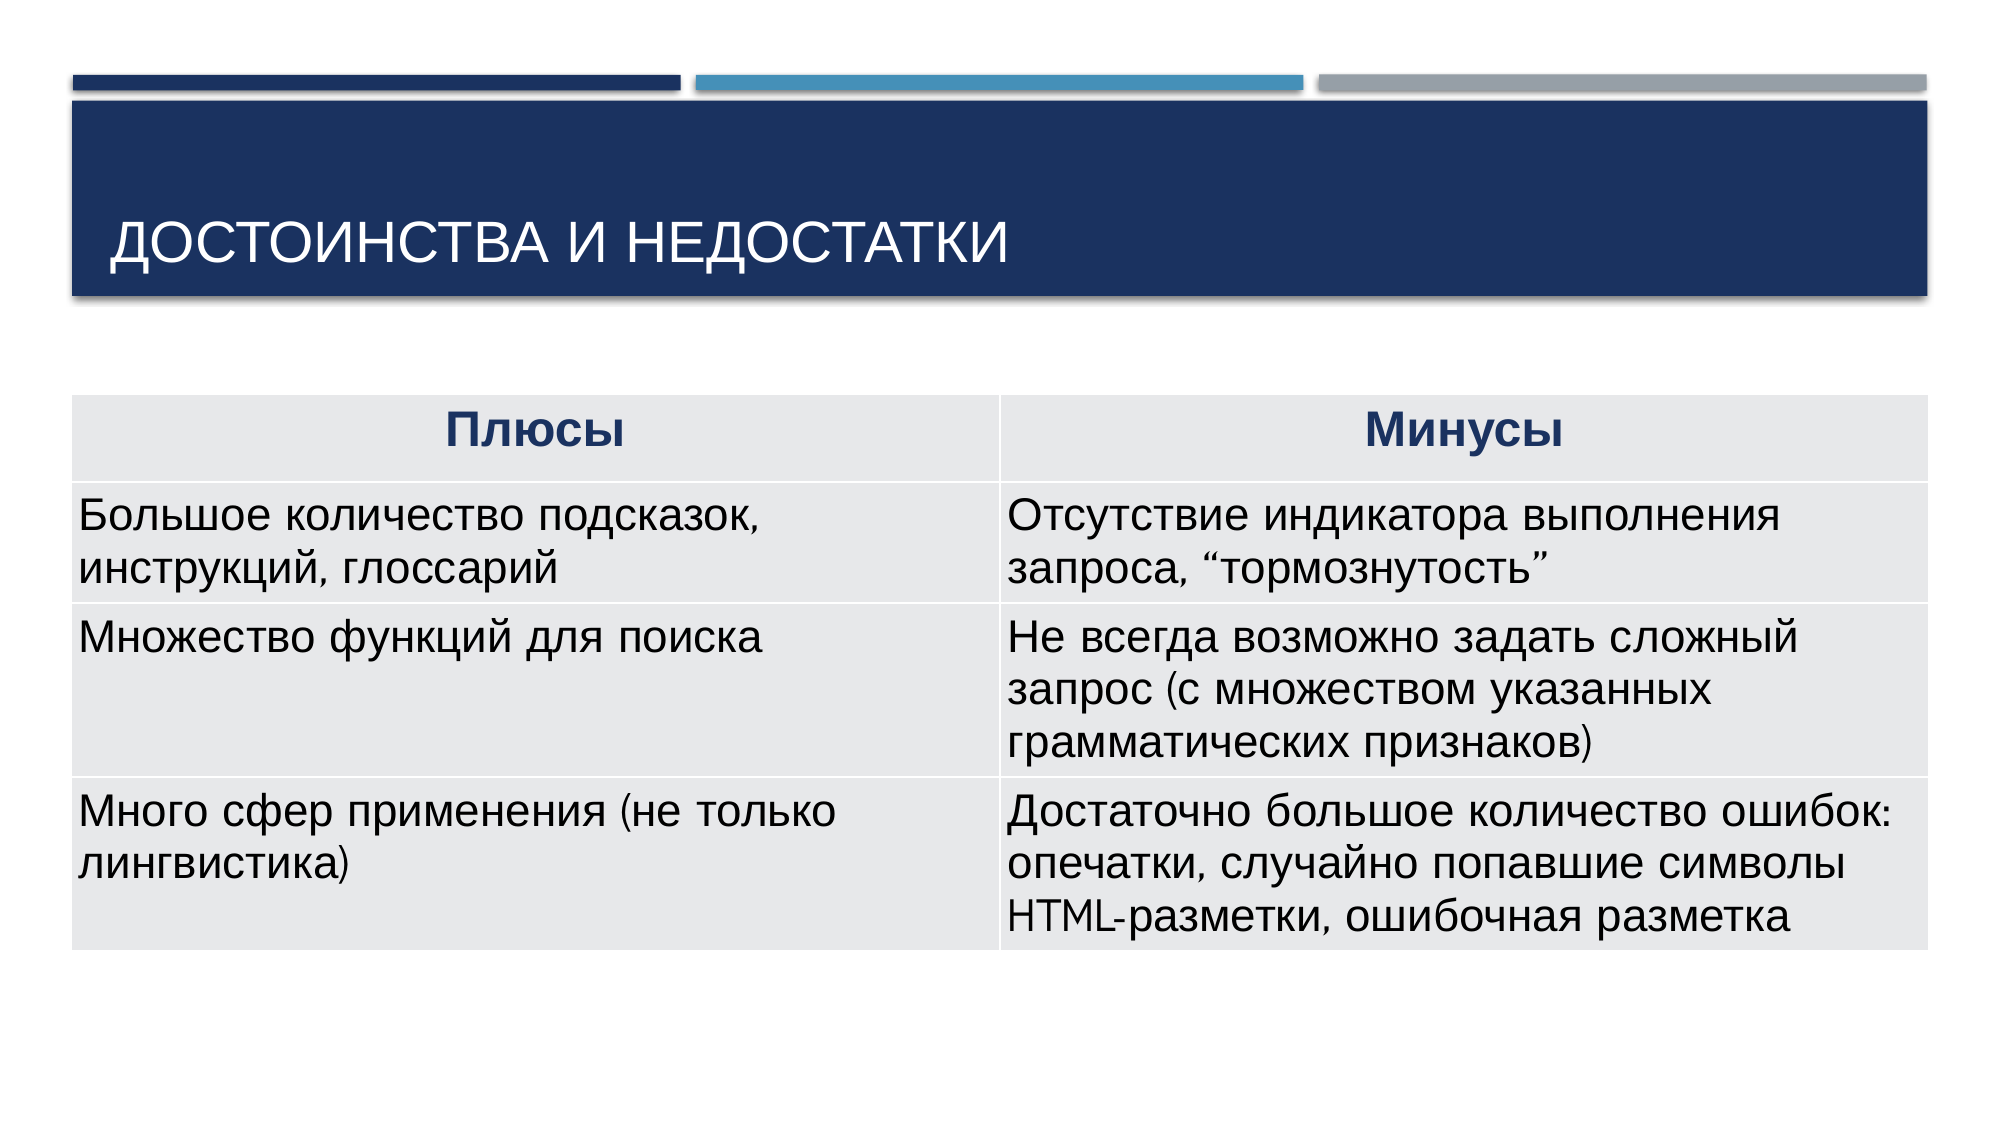

# Достоинства и недостатки
| Плюсы | Минусы |
| --- | --- |
| Большое количество подсказок, инструкций, глоссарий | Отсутствие индикатора выполнения запроса, “тормознутость” |
| Множество функций для поиска | Не всегда возможно задать сложный запрос (с множеством указанных грамматических признаков) |
| Много сфер применения (не только лингвистика) | Достаточно большое количество ошибок: опечатки, случайно попавшие символы HTML-разметки, ошибочная разметка |